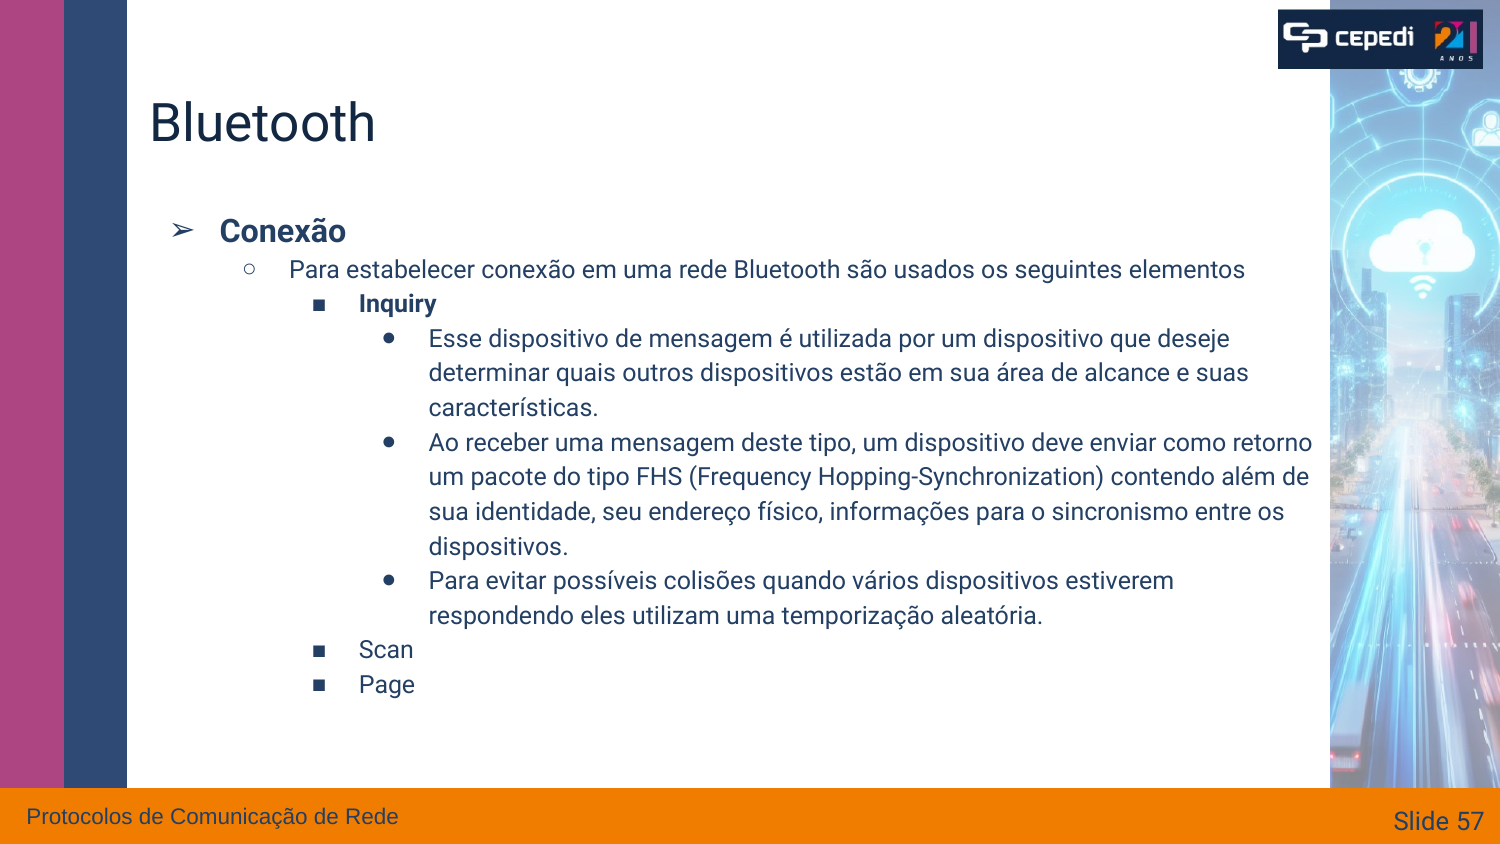

# Bluetooth
Conexão
Para estabelecer conexão em uma rede Bluetooth são usados os seguintes elementos
Inquiry
Esse dispositivo de mensagem é utilizada por um dispositivo que deseje determinar quais outros dispositivos estão em sua área de alcance e suas características.
Ao receber uma mensagem deste tipo, um dispositivo deve enviar como retorno um pacote do tipo FHS (Frequency Hopping-Synchronization) contendo além de sua identidade, seu endereço físico, informações para o sincronismo entre os dispositivos.
Para evitar possíveis colisões quando vários dispositivos estiverem respondendo eles utilizam uma temporização aleatória.
Scan
Page
Protocolos de Comunicação de Rede
Slide 57